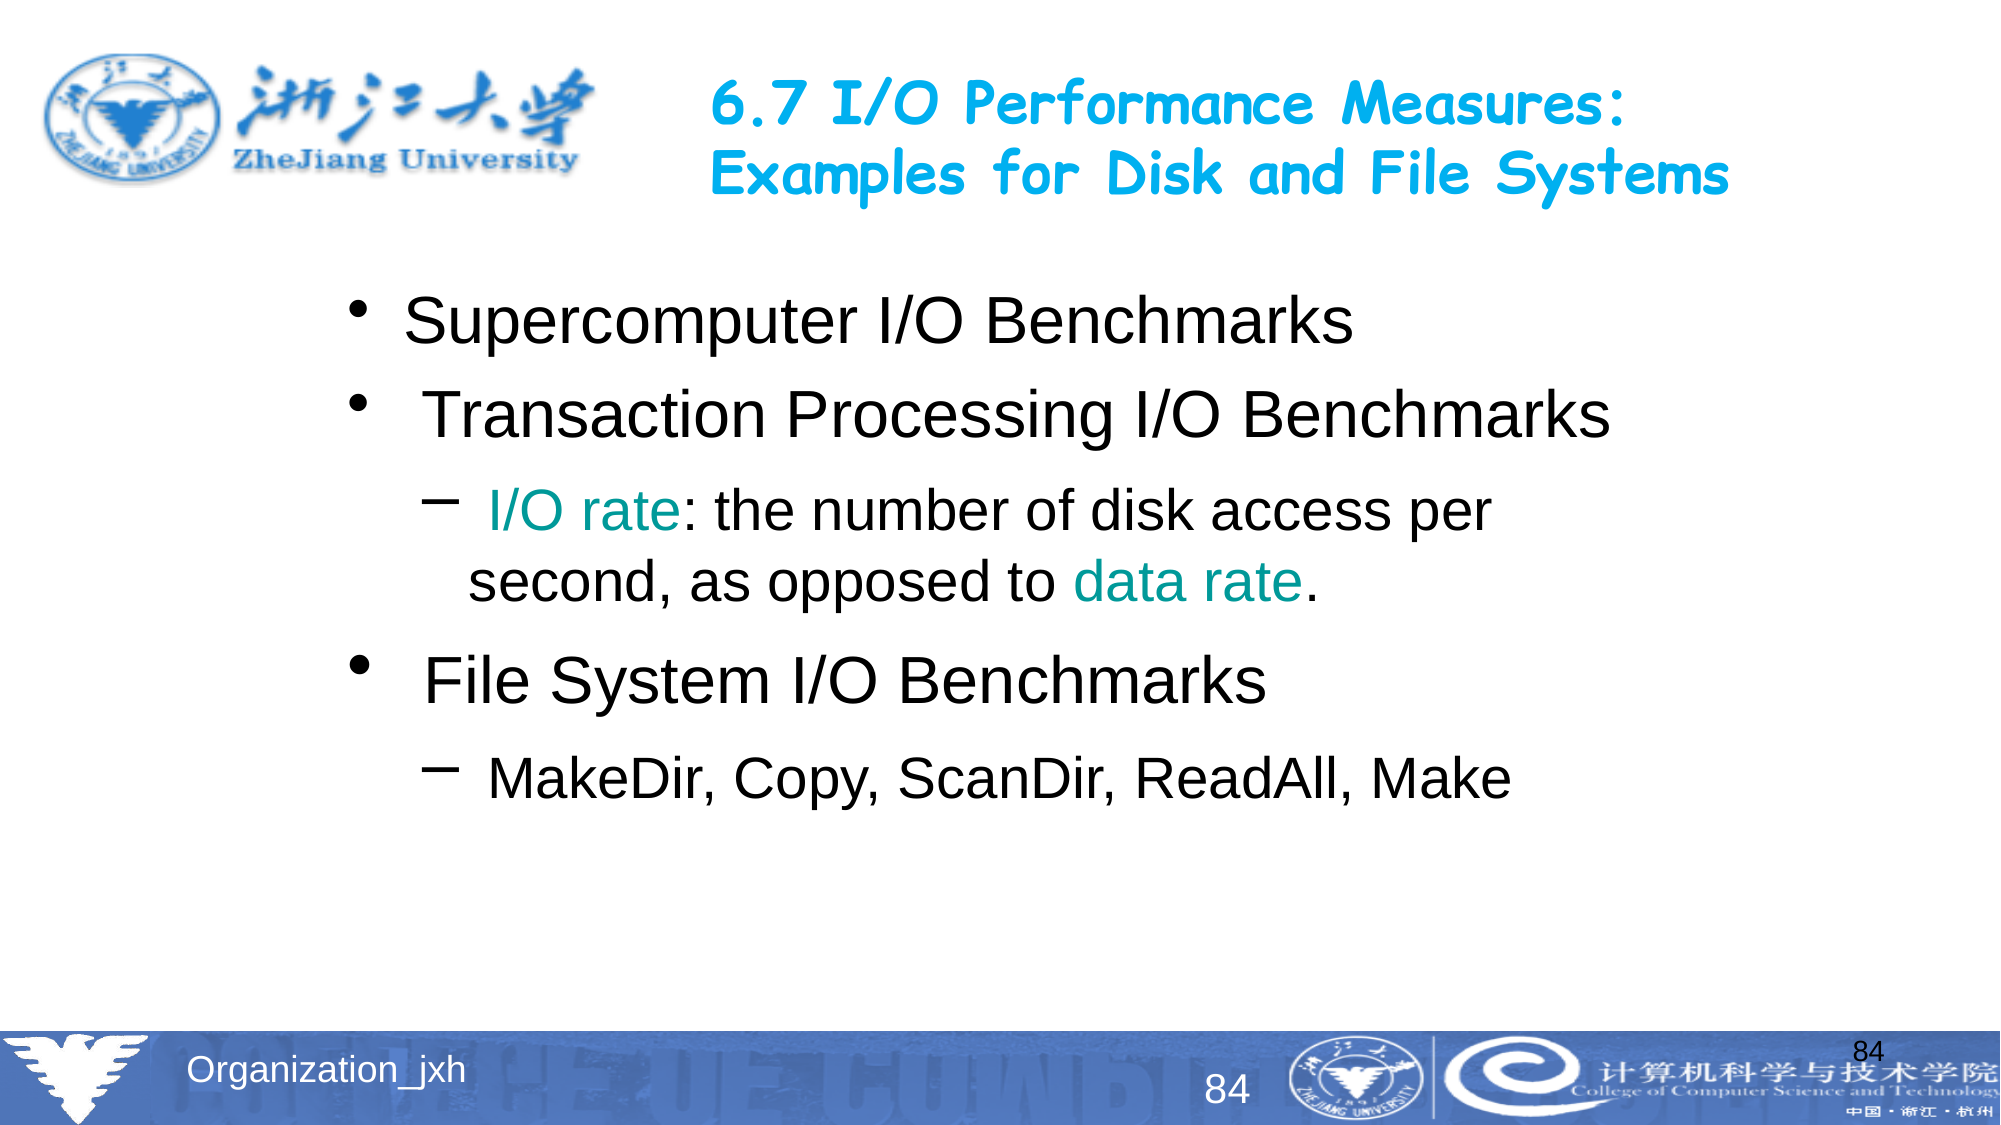

# 6.7 I/O Performance Measures: Examples for Disk and File Systems
Supercomputer I/O Benchmarks
 Transaction Processing I/O Benchmarks
 I/O rate: the number of disk access per second, as opposed to data rate.
 File System I/O Benchmarks
 MakeDir, Copy, ScanDir, ReadAll, Make
84